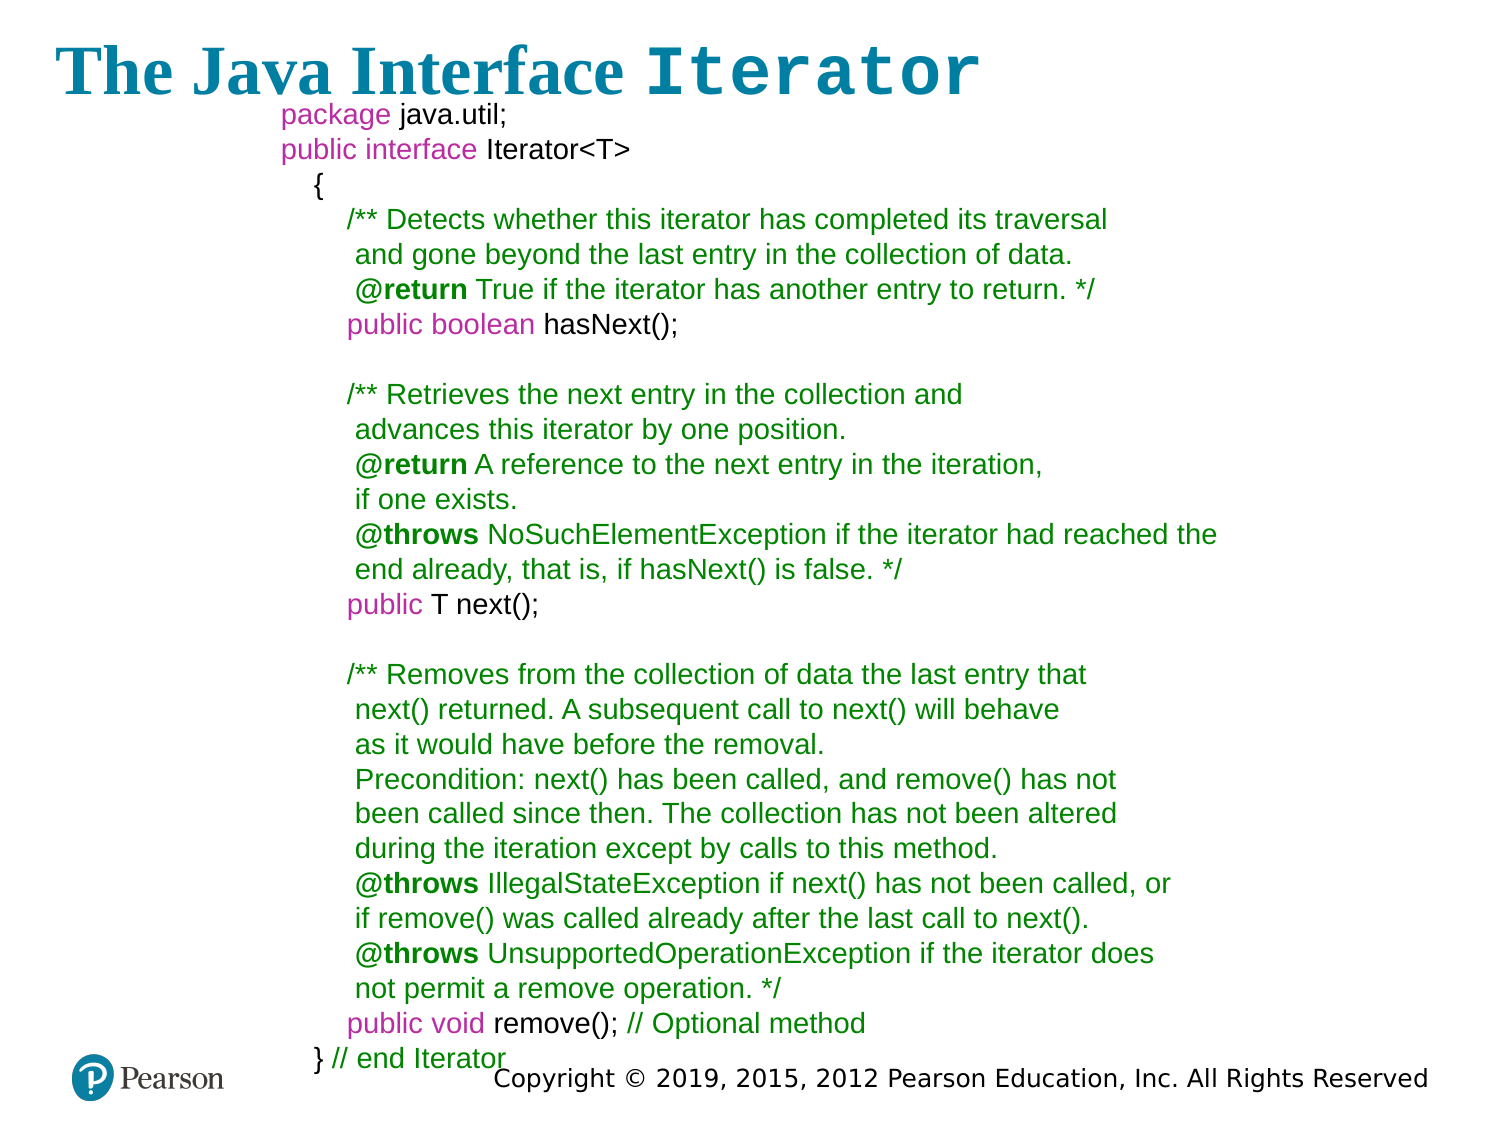

# The Java Interface Iterator
package java.util;
public interface Iterator<T>
    {
        /** Detects whether this iterator has completed its traversal
         and gone beyond the last entry in the collection of data.
         @return True if the iterator has another entry to return. */
        public boolean hasNext();

        /** Retrieves the next entry in the collection and
         advances this iterator by one position.
         @return A reference to the next entry in the iteration,
         if one exists.
         @throws NoSuchElementException if the iterator had reached the
         end already, that is, if hasNext() is false. */
        public T next();

        /** Removes from the collection of data the last entry that
         next() returned. A subsequent call to next() will behave
         as it would have before the removal.
         Precondition: next() has been called, and remove() has not
         been called since then. The collection has not been altered
         during the iteration except by calls to this method.
         @throws IllegalStateException if next() has not been called, or
         if remove() was called already after the last call to next().
         @throws UnsupportedOperationException if the iterator does
         not permit a remove operation. */
        public void remove(); // Optional method
    } // end Iterator